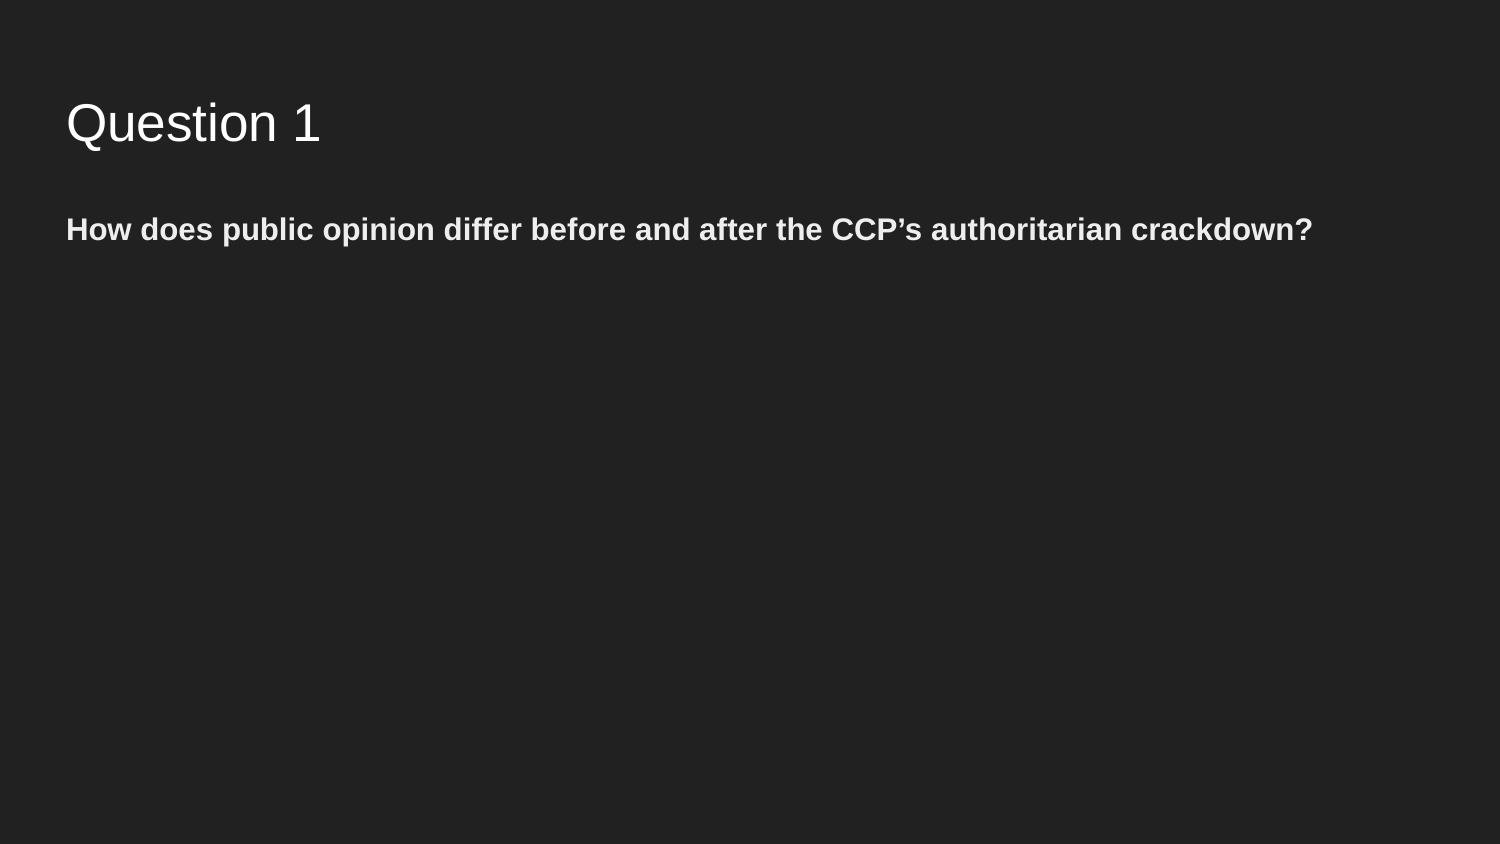

# Question 1
How does public opinion differ before and after the CCP’s authoritarian crackdown?